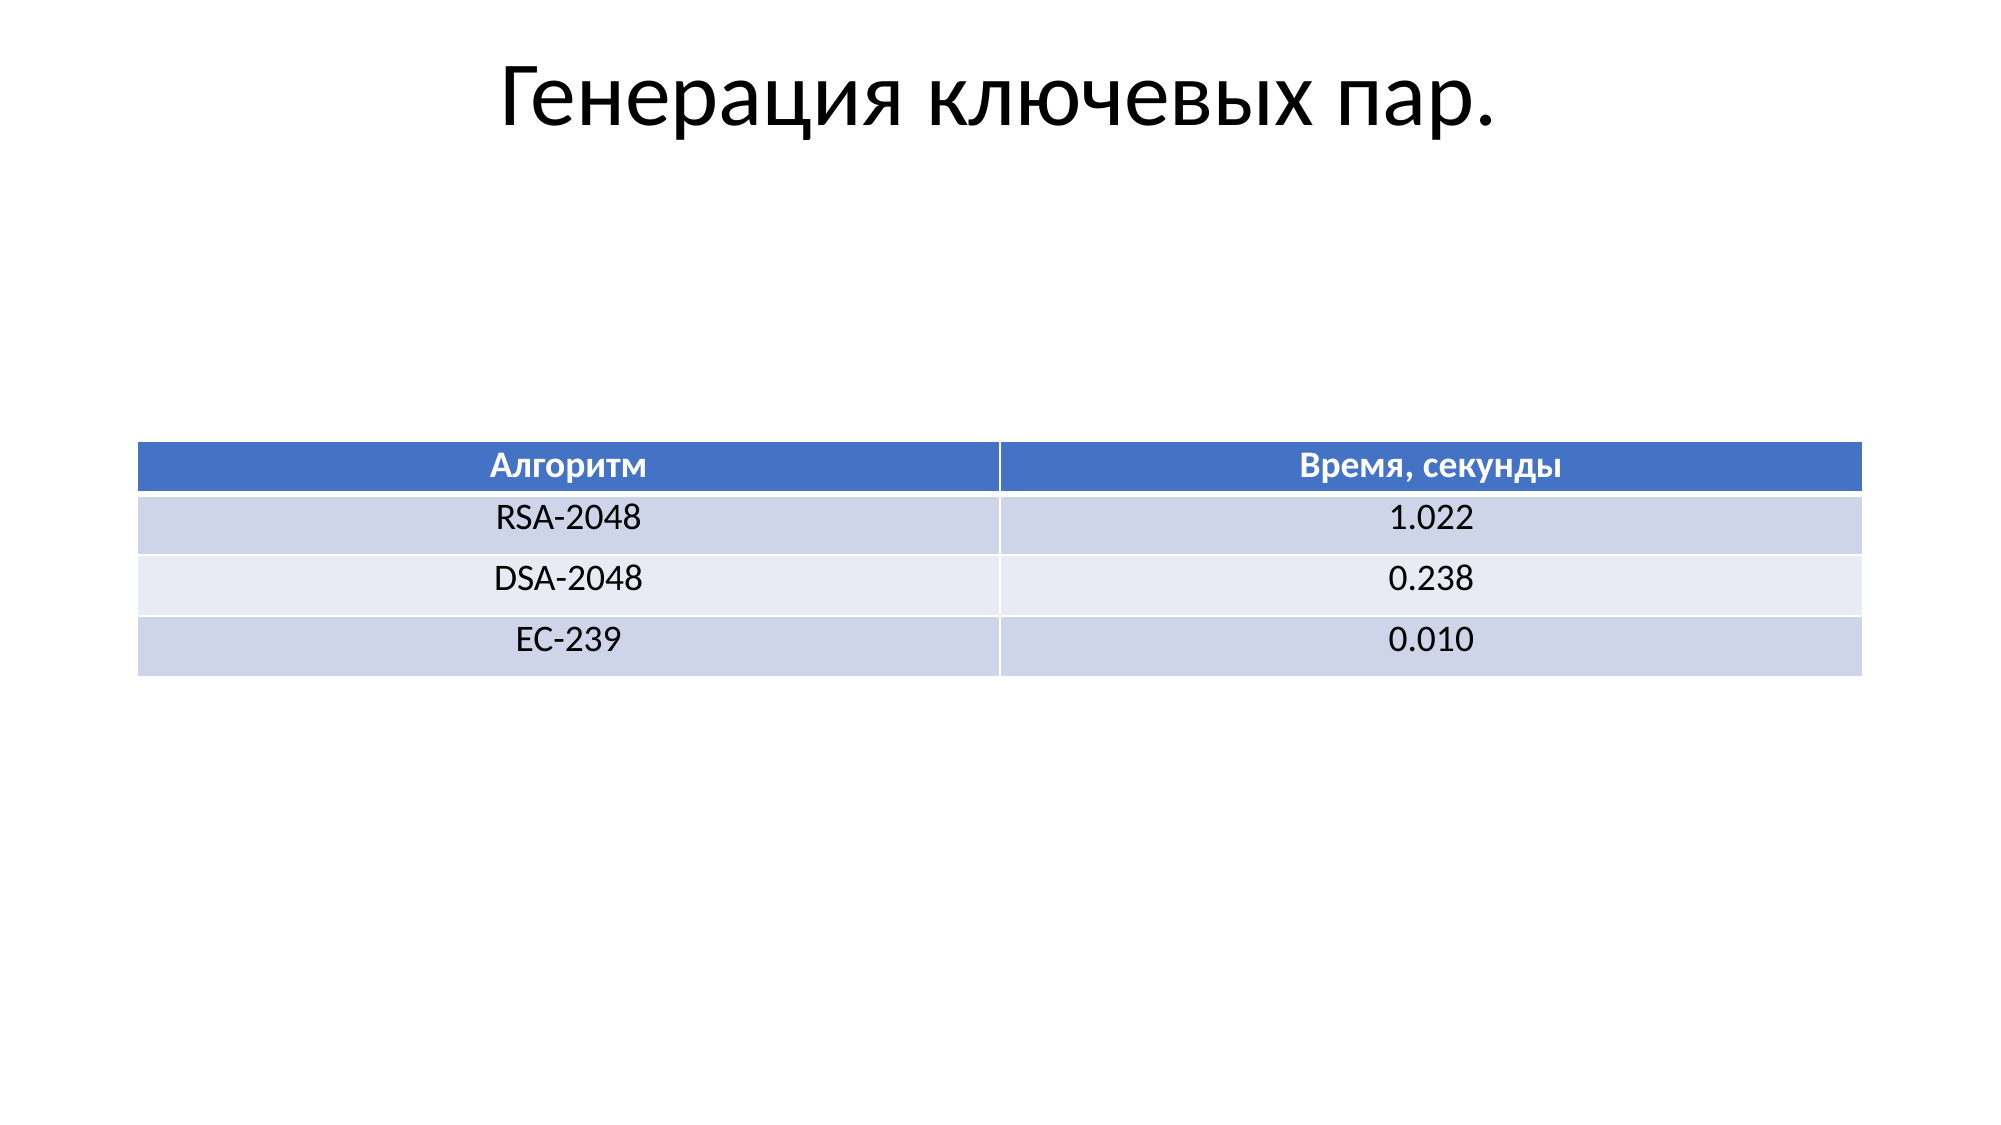

# Генерация ключевых пар.
| Алгоритм | Время, секунды |
| --- | --- |
| RSA-2048 | 1.022 |
| DSA-2048 | 0.238 |
| EC-239 | 0.010 |